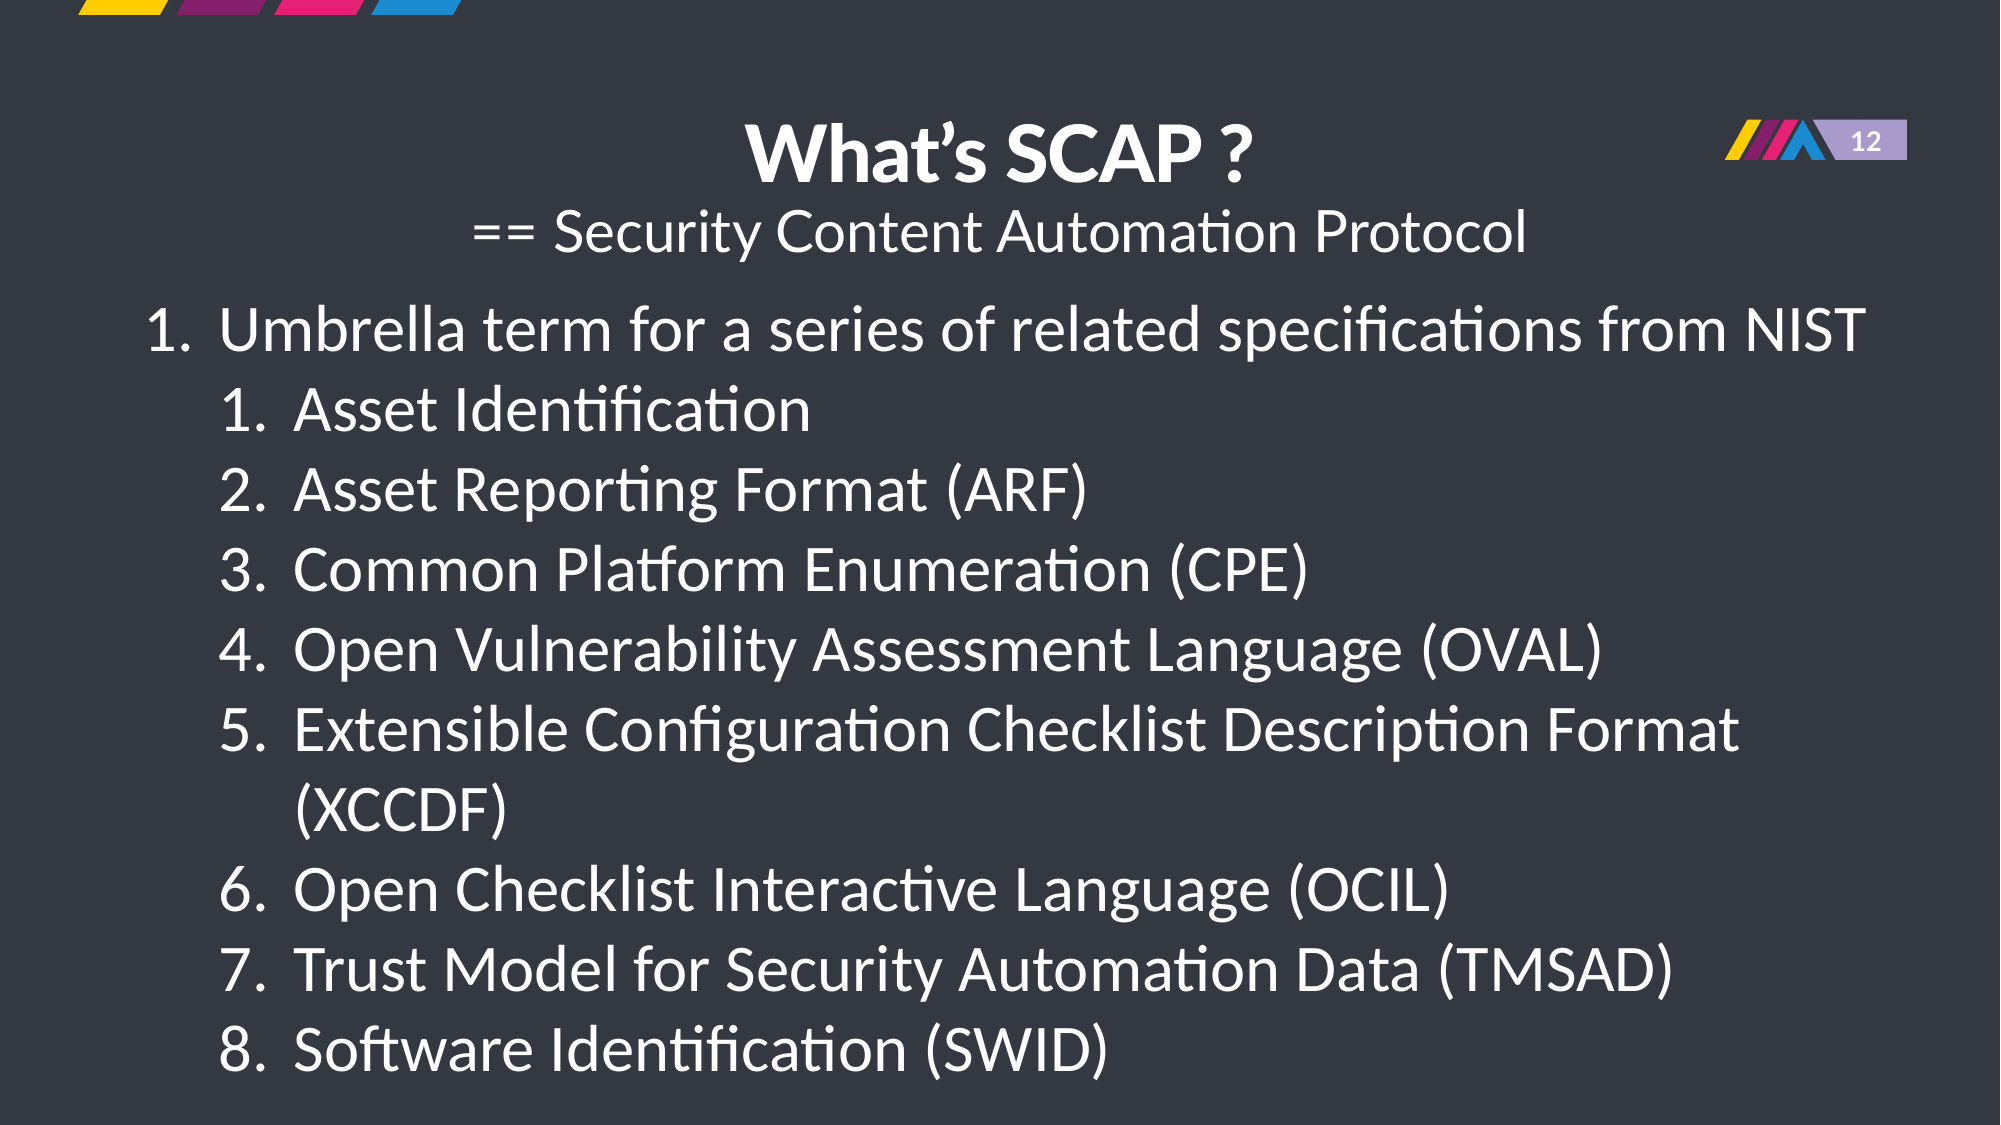

# What’s SCAP ?
== Security Content Automation Protocol
Umbrella term for a series of related specifications from NIST
Asset Identification
Asset Reporting Format (ARF)
Common Platform Enumeration (CPE)
Open Vulnerability Assessment Language (OVAL)
Extensible Configuration Checklist Description Format (XCCDF)
Open Checklist Interactive Language (OCIL)
Trust Model for Security Automation Data (TMSAD)
Software Identification (SWID)